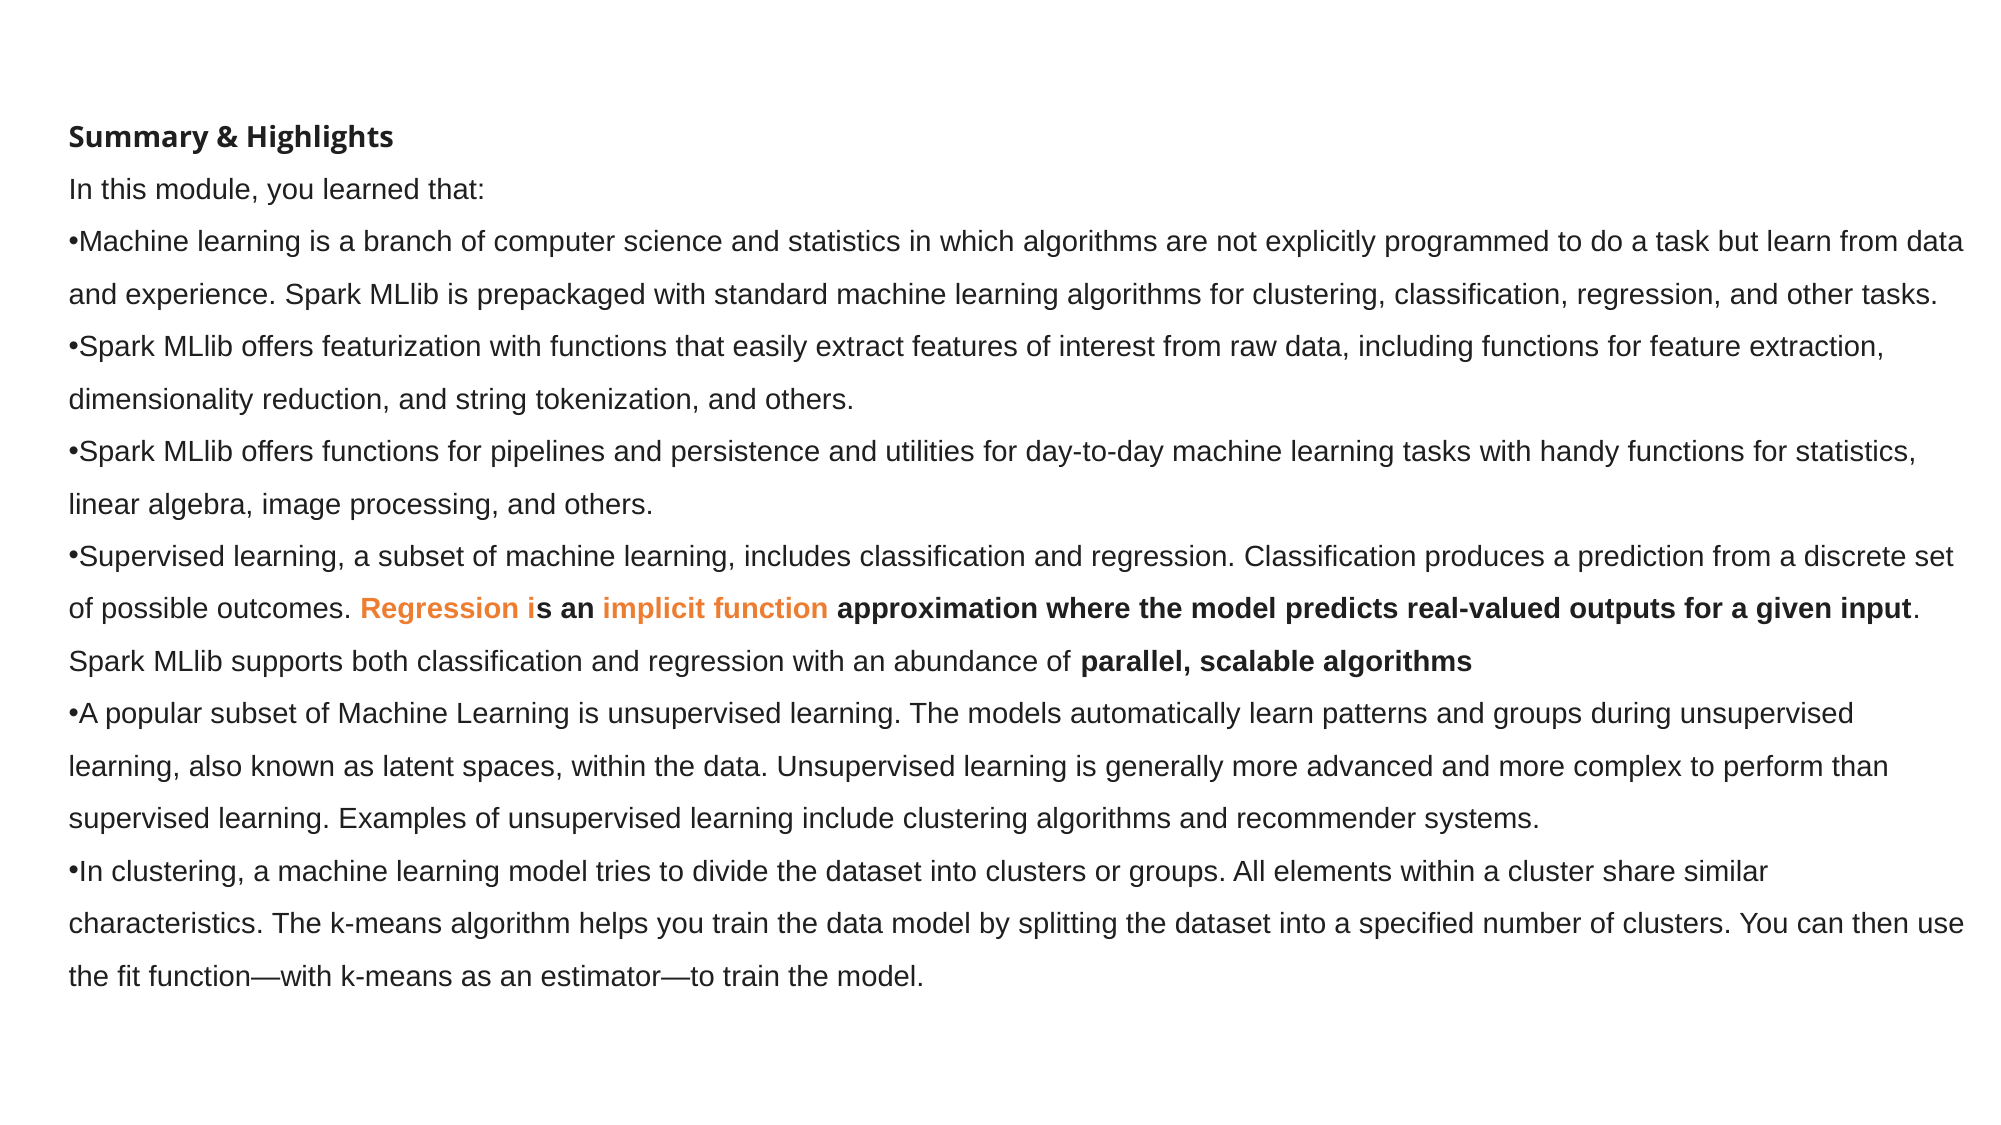

Summary & Highlights
In this module, you learned that:
Machine learning is a branch of computer science and statistics in which algorithms are not explicitly programmed to do a task but learn from data and experience. Spark MLlib is prepackaged with standard machine learning algorithms for clustering, classification, regression, and other tasks.
Spark MLlib offers featurization with functions that easily extract features of interest from raw data, including functions for feature extraction, dimensionality reduction, and string tokenization, and others.
Spark MLlib offers functions for pipelines and persistence and utilities for day-to-day machine learning tasks with handy functions for statistics, linear algebra, image processing, and others.
Supervised learning, a subset of machine learning, includes classification and regression. Classification produces a prediction from a discrete set of possible outcomes. Regression is an implicit function approximation where the model predicts real-valued outputs for a given input. Spark MLlib supports both classification and regression with an abundance of parallel, scalable algorithms
A popular subset of Machine Learning is unsupervised learning. The models automatically learn patterns and groups during unsupervised learning, also known as latent spaces, within the data. Unsupervised learning is generally more advanced and more complex to perform than supervised learning. Examples of unsupervised learning include clustering algorithms and recommender systems.
In clustering, a machine learning model tries to divide the dataset into clusters or groups. All elements within a cluster share similar characteristics. The k-means algorithm helps you train the data model by splitting the dataset into a specified number of clusters. You can then use the fit function—with k-means as an estimator—to train the model.